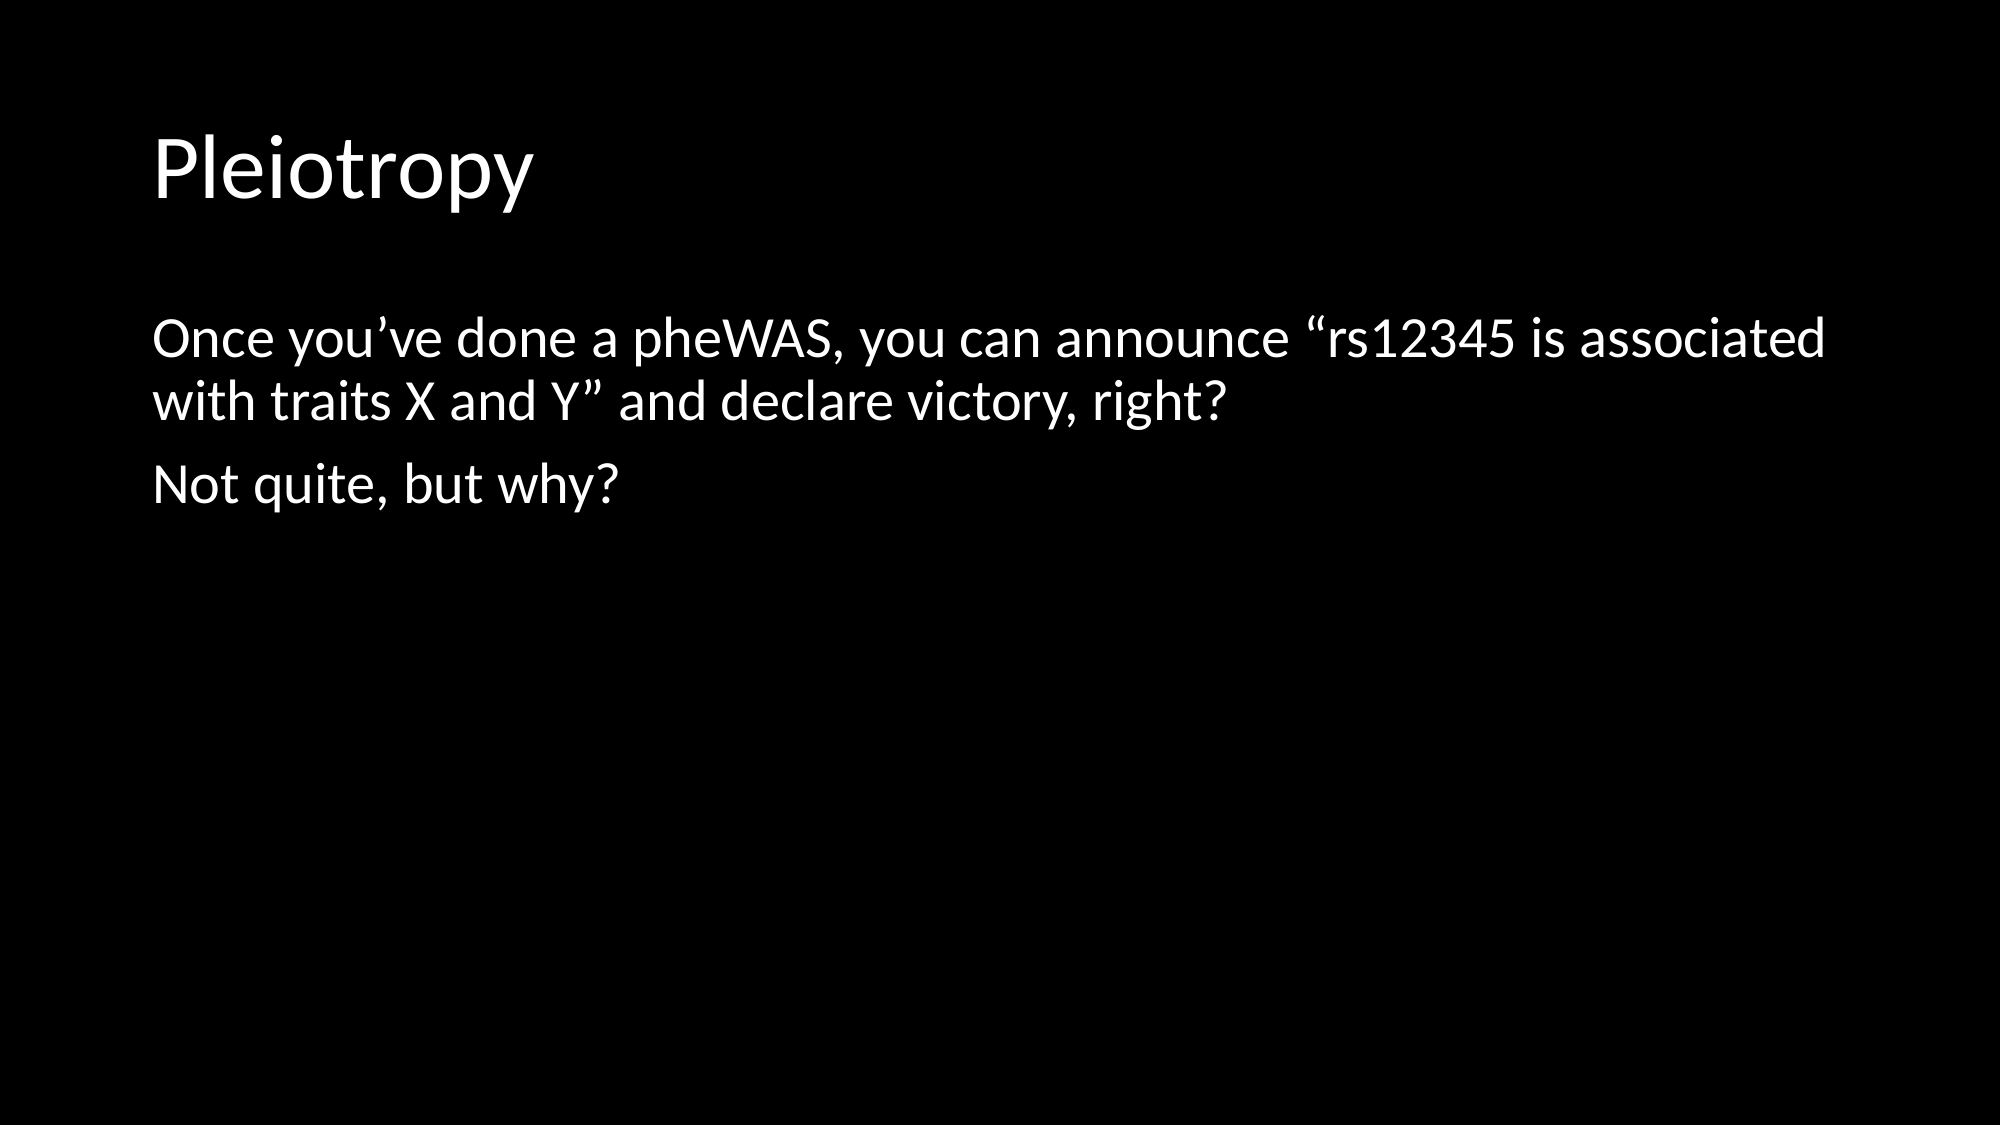

# Pleiotropy
Once you’ve done a pheWAS, you can announce “rs12345 is associated with traits X and Y” and declare victory, right?
Not quite, but why?